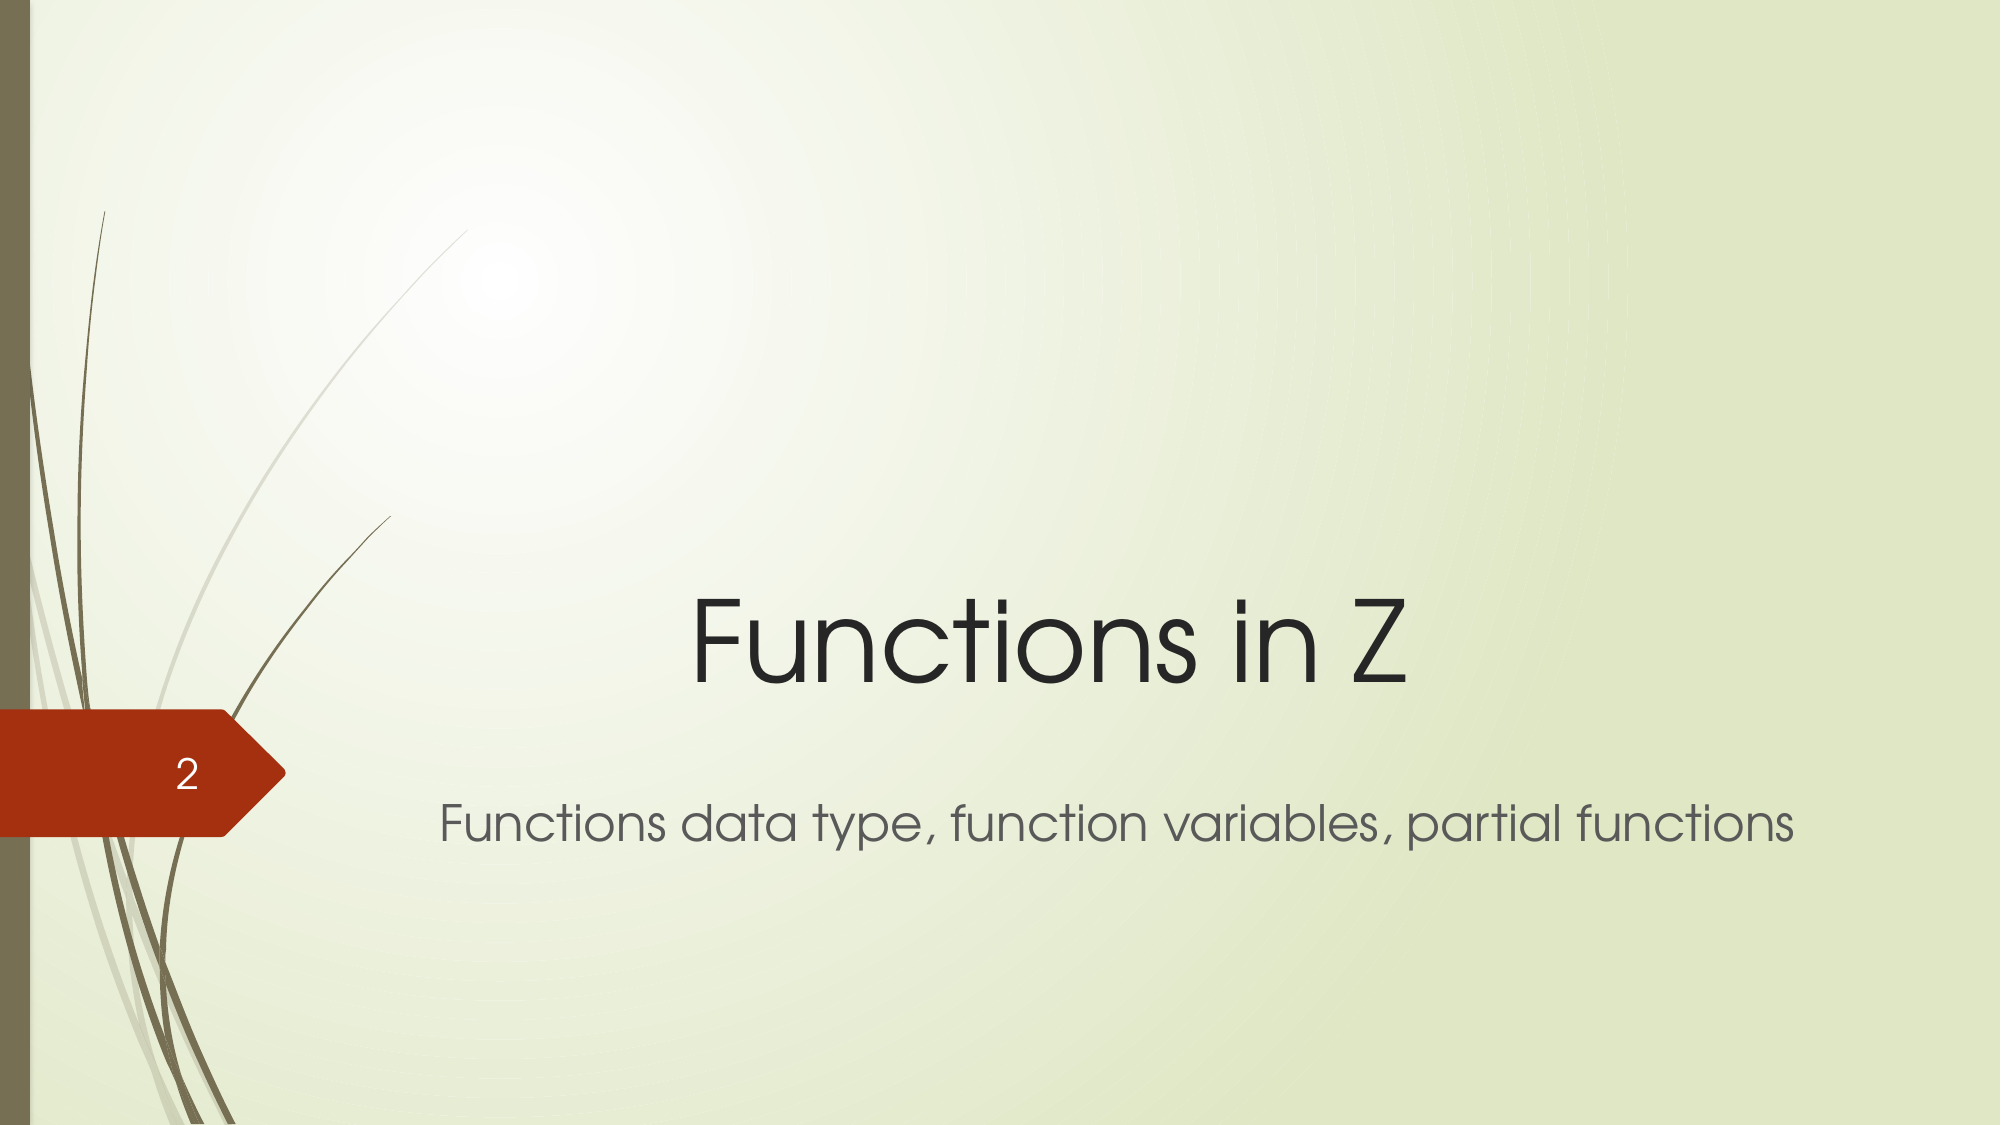

# Functions in Z
2
Functions data type, function variables, partial functions